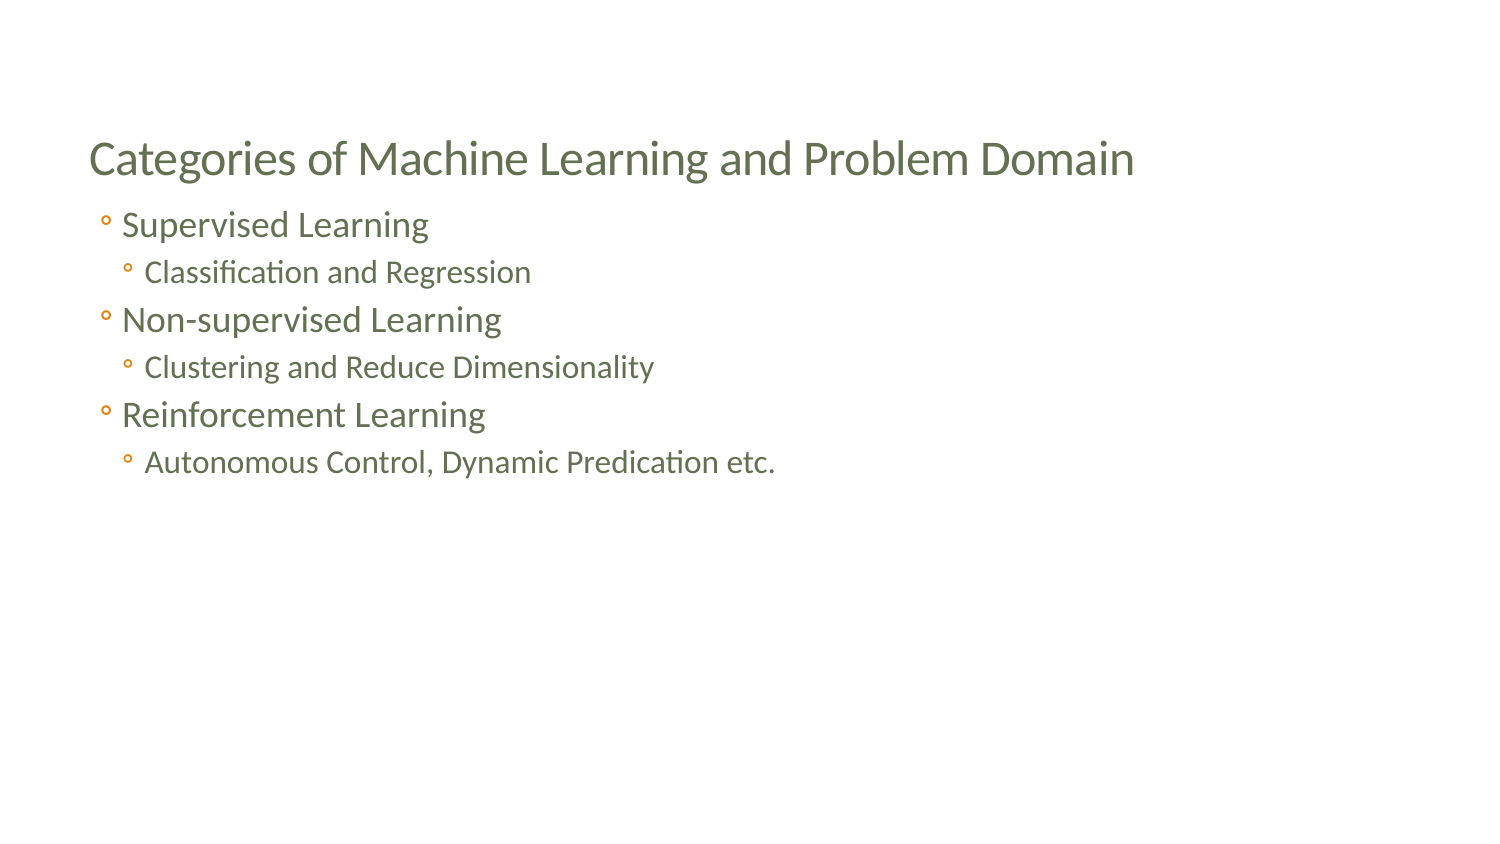

# Categories of Machine Learning and Problem Domain
Supervised Learning
Classification and Regression
Non-supervised Learning
Clustering and Reduce Dimensionality
Reinforcement Learning
Autonomous Control, Dynamic Predication etc.

3